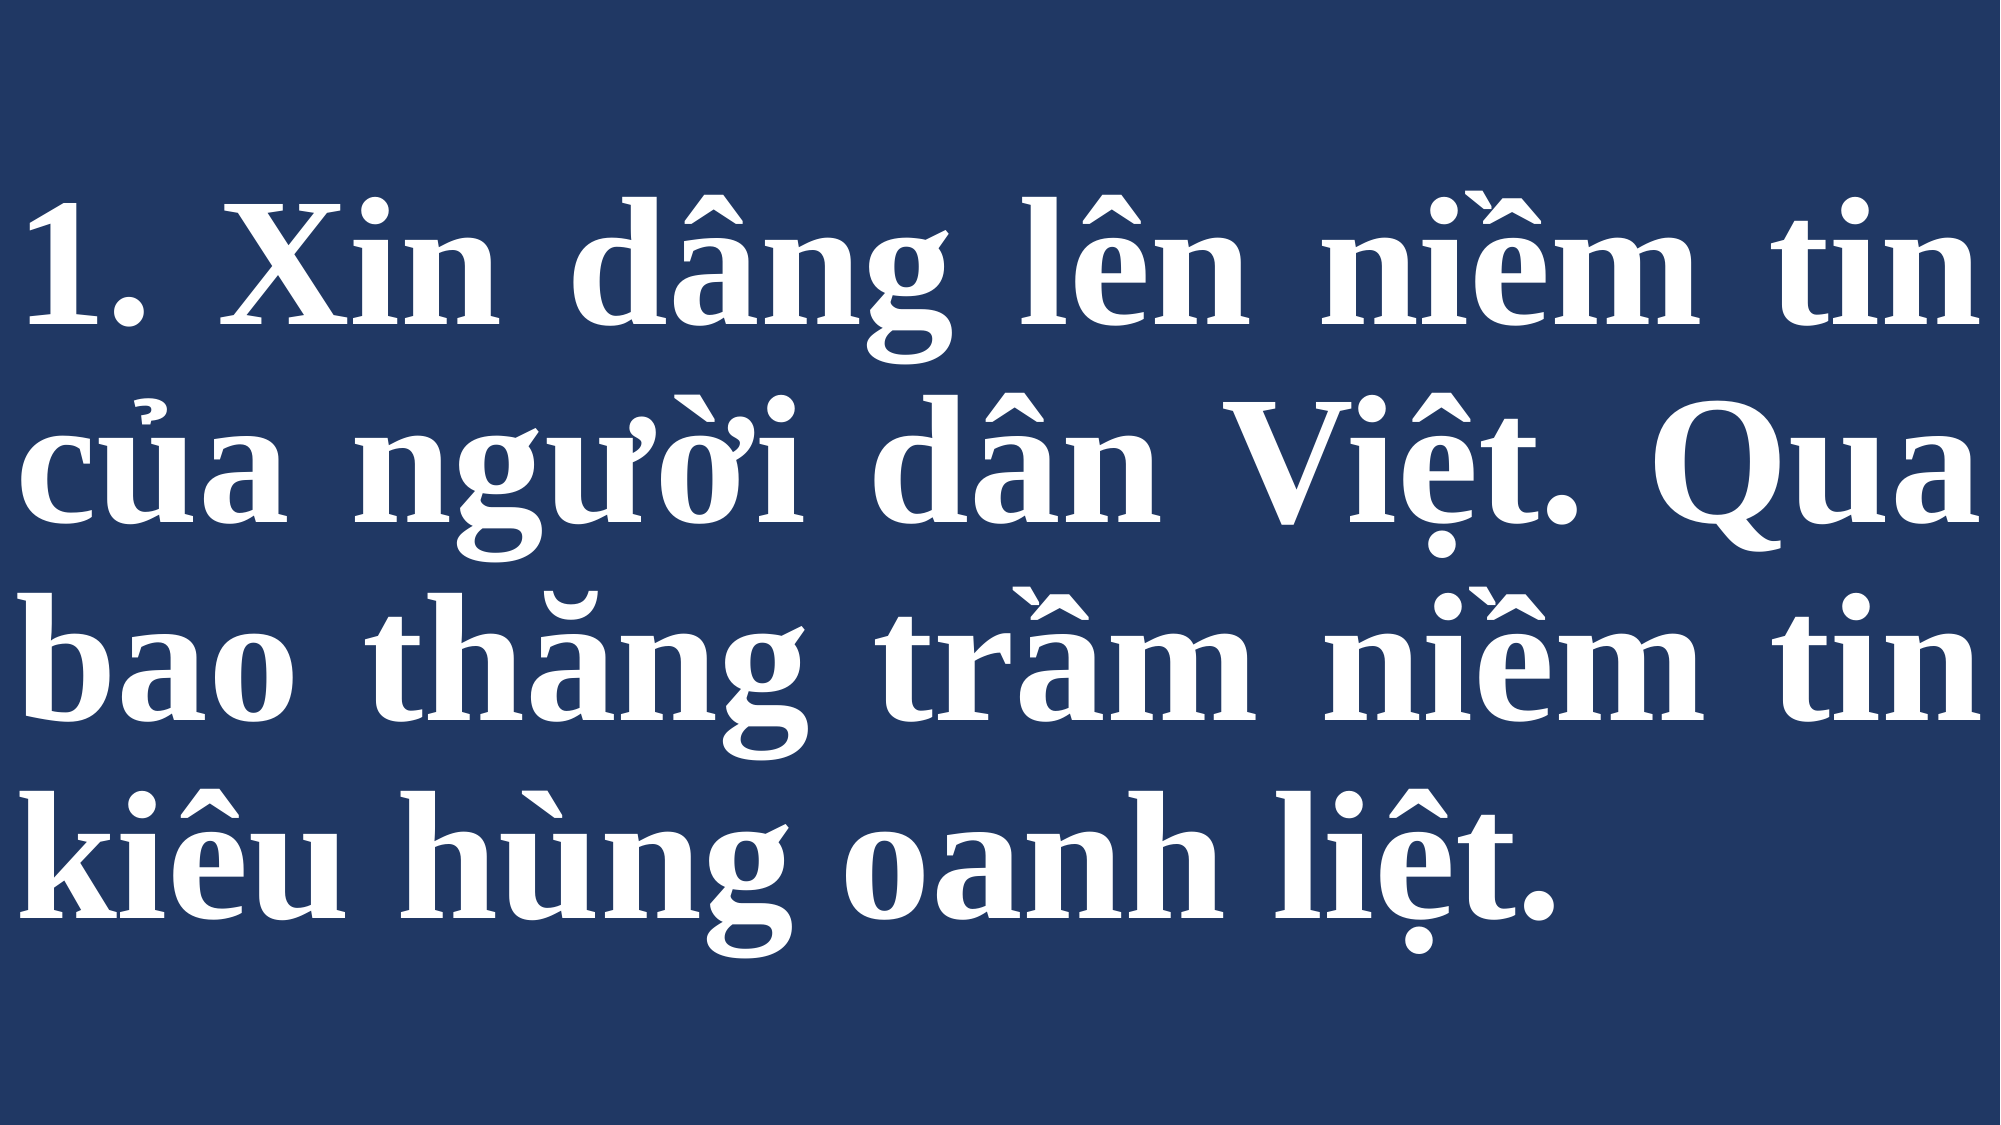

# 1. Xin dâng lên niềm tin của người dân Việt. Qua bao thăng trầm niềm tin kiêu hùng oanh liệt.